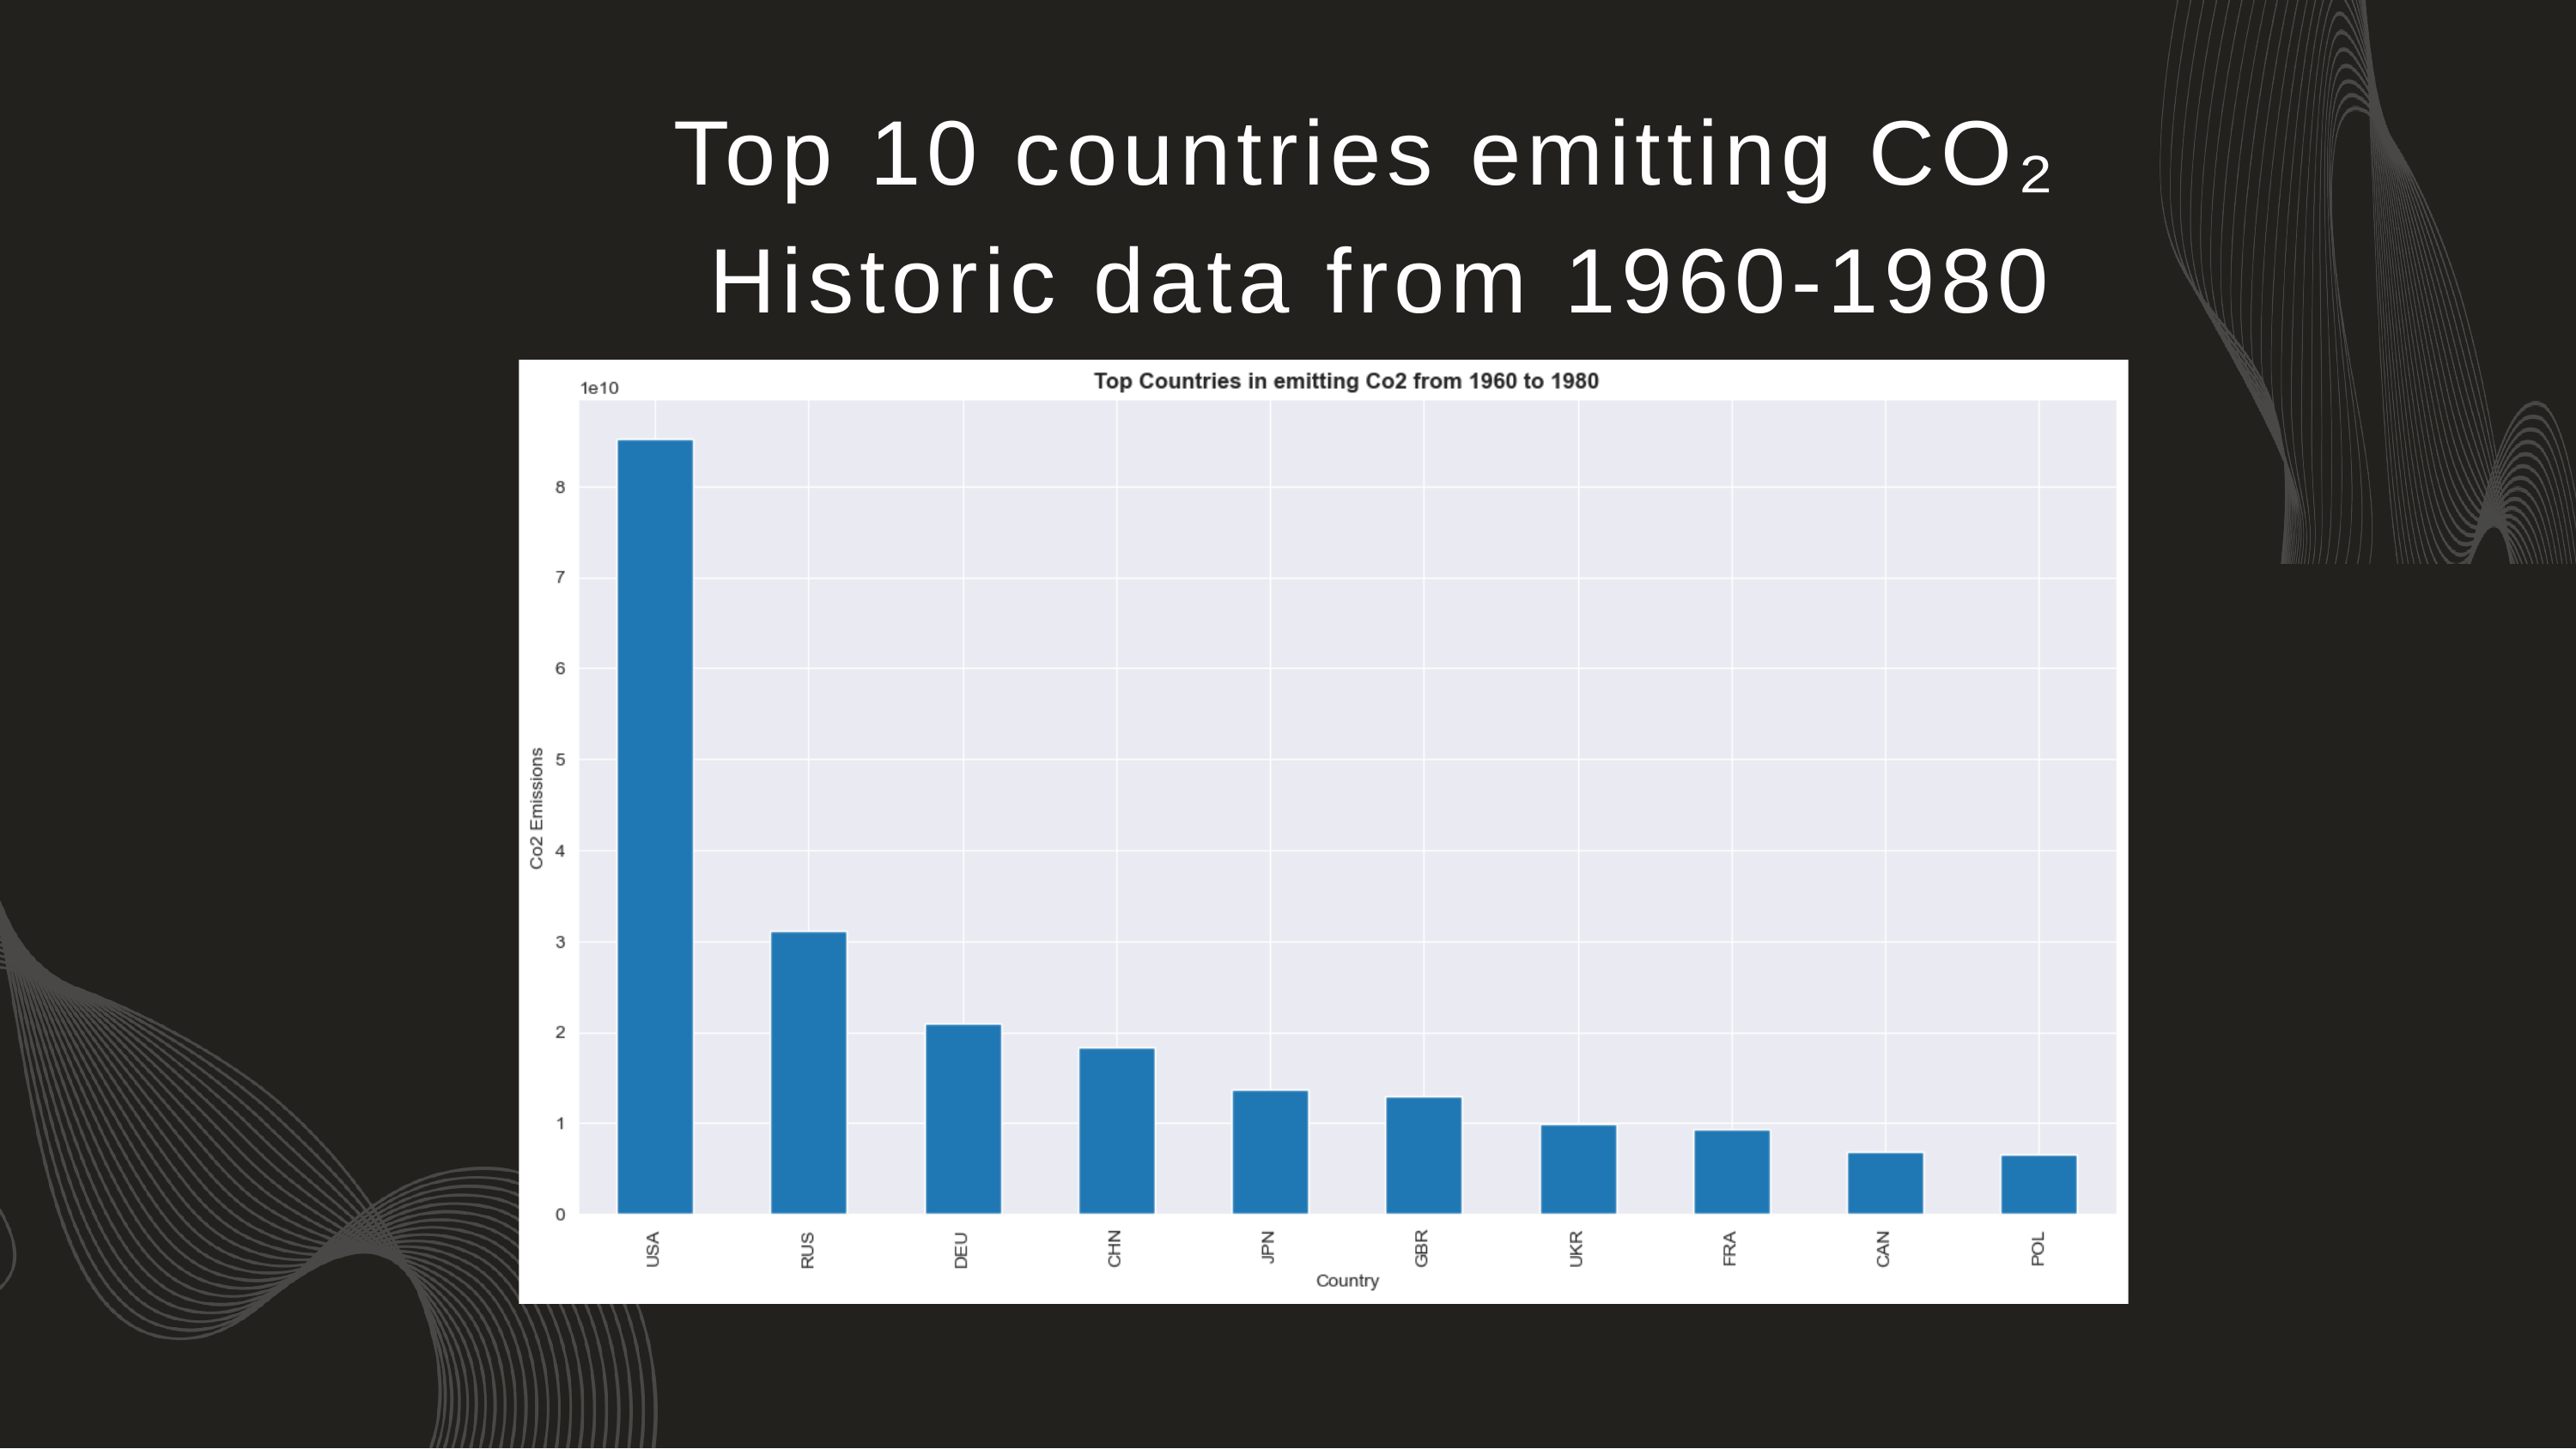

Top 10 countries emitting CO₂
Historic data from 1960-1980